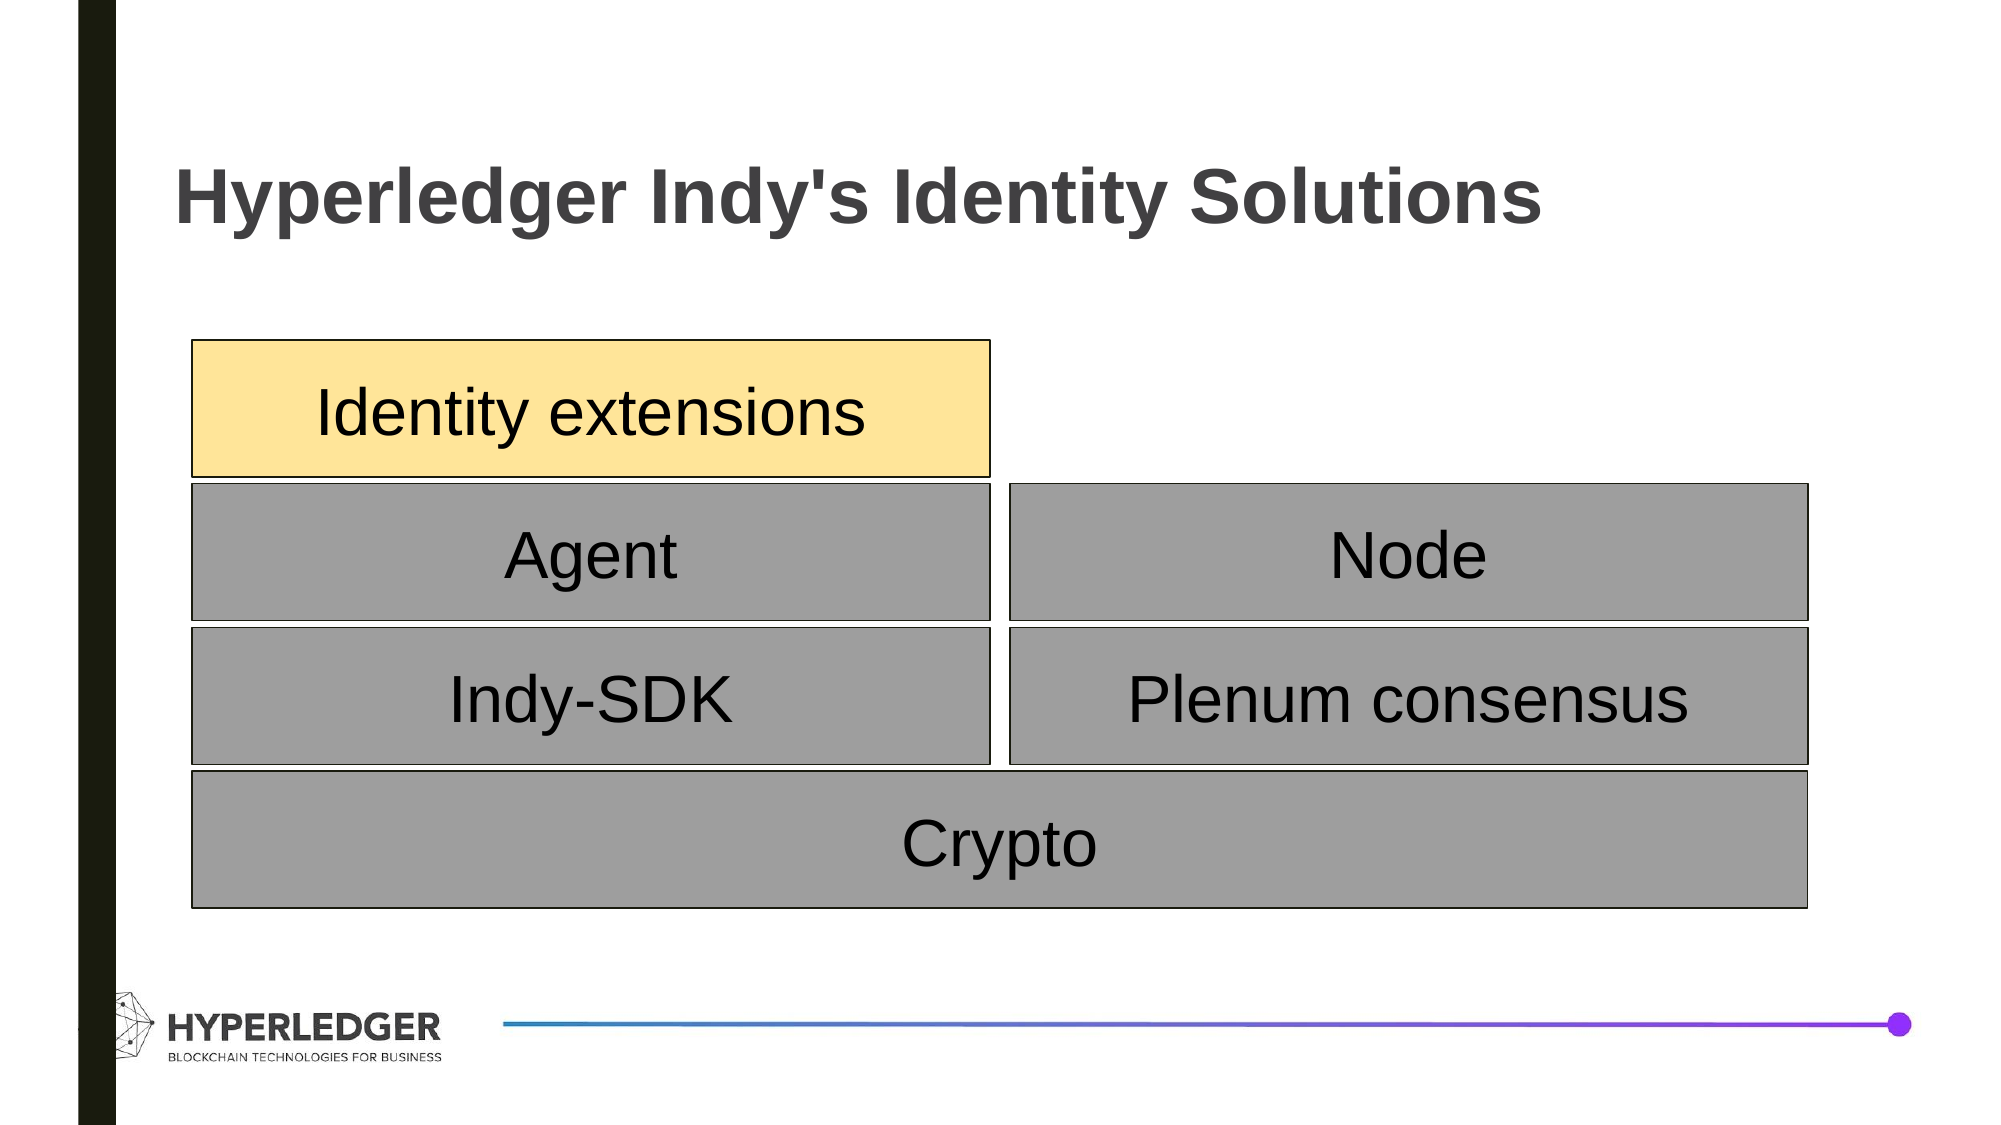

Hyperledger Indy's Identity Solutions
Identity extensions
Agent
Node
Indy-SDK
Plenum consensus
Crypto